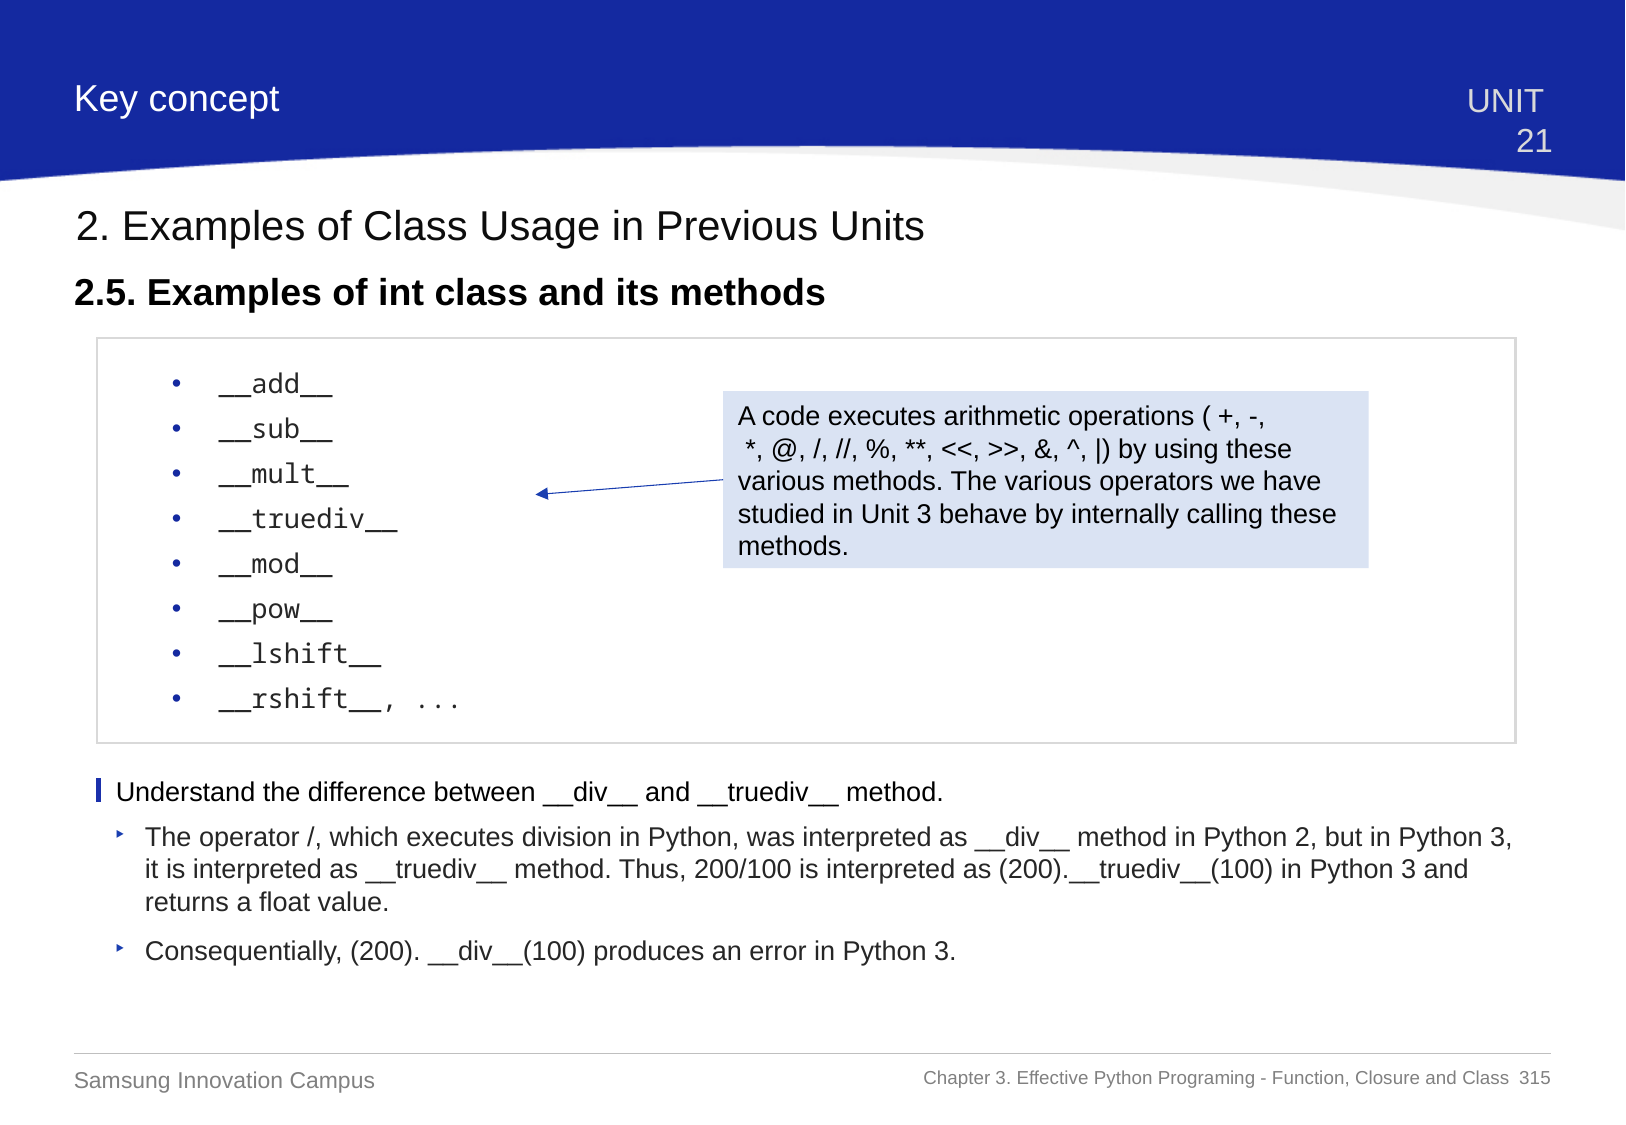

Key concept
UNIT  21
2. Examples of Class Usage in Previous Units
2.5. Examples of int class and its methods

__add__
__sub__
__mult__
__truediv__
__mod__
__pow__
__lshift__
__rshift__, ...

A code executes arithmetic operations ( +, -,  *, @, /, //, %, **, <<, >>, &, ^, |) by using these various methods. The various operators we have studied in Unit 3 behave by internally calling these methods.
Understand the difference between __div__ and __truediv__ method.
The operator /, which executes division in Python, was interpreted as __div__ method in Python 2, but in Python 3, it is interpreted as __truediv__ method. Thus, 200/100 is interpreted as (200).__truediv__(100) in Python 3 and returns a float value.
Consequentially, (200). __div__(100) produces an error in Python 3.